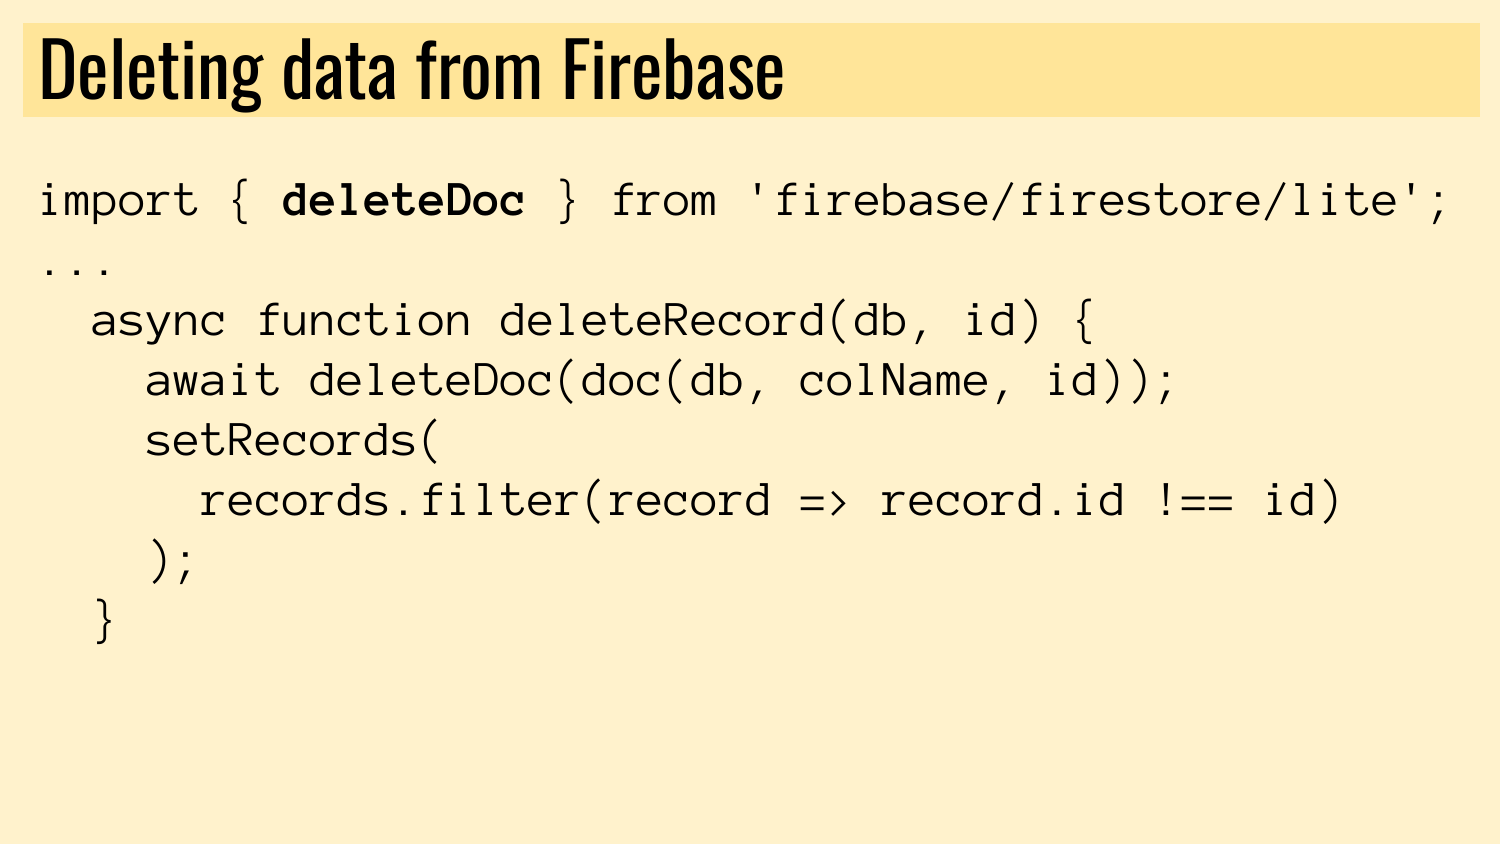

# Deleting data from Firebase
import { deleteDoc } from 'firebase/firestore/lite';
...
  async function deleteRecord(db, id) {
    await deleteDoc(doc(db, colName, id));
    setRecords(
      records.filter(record => record.id !== id)
    );
  }